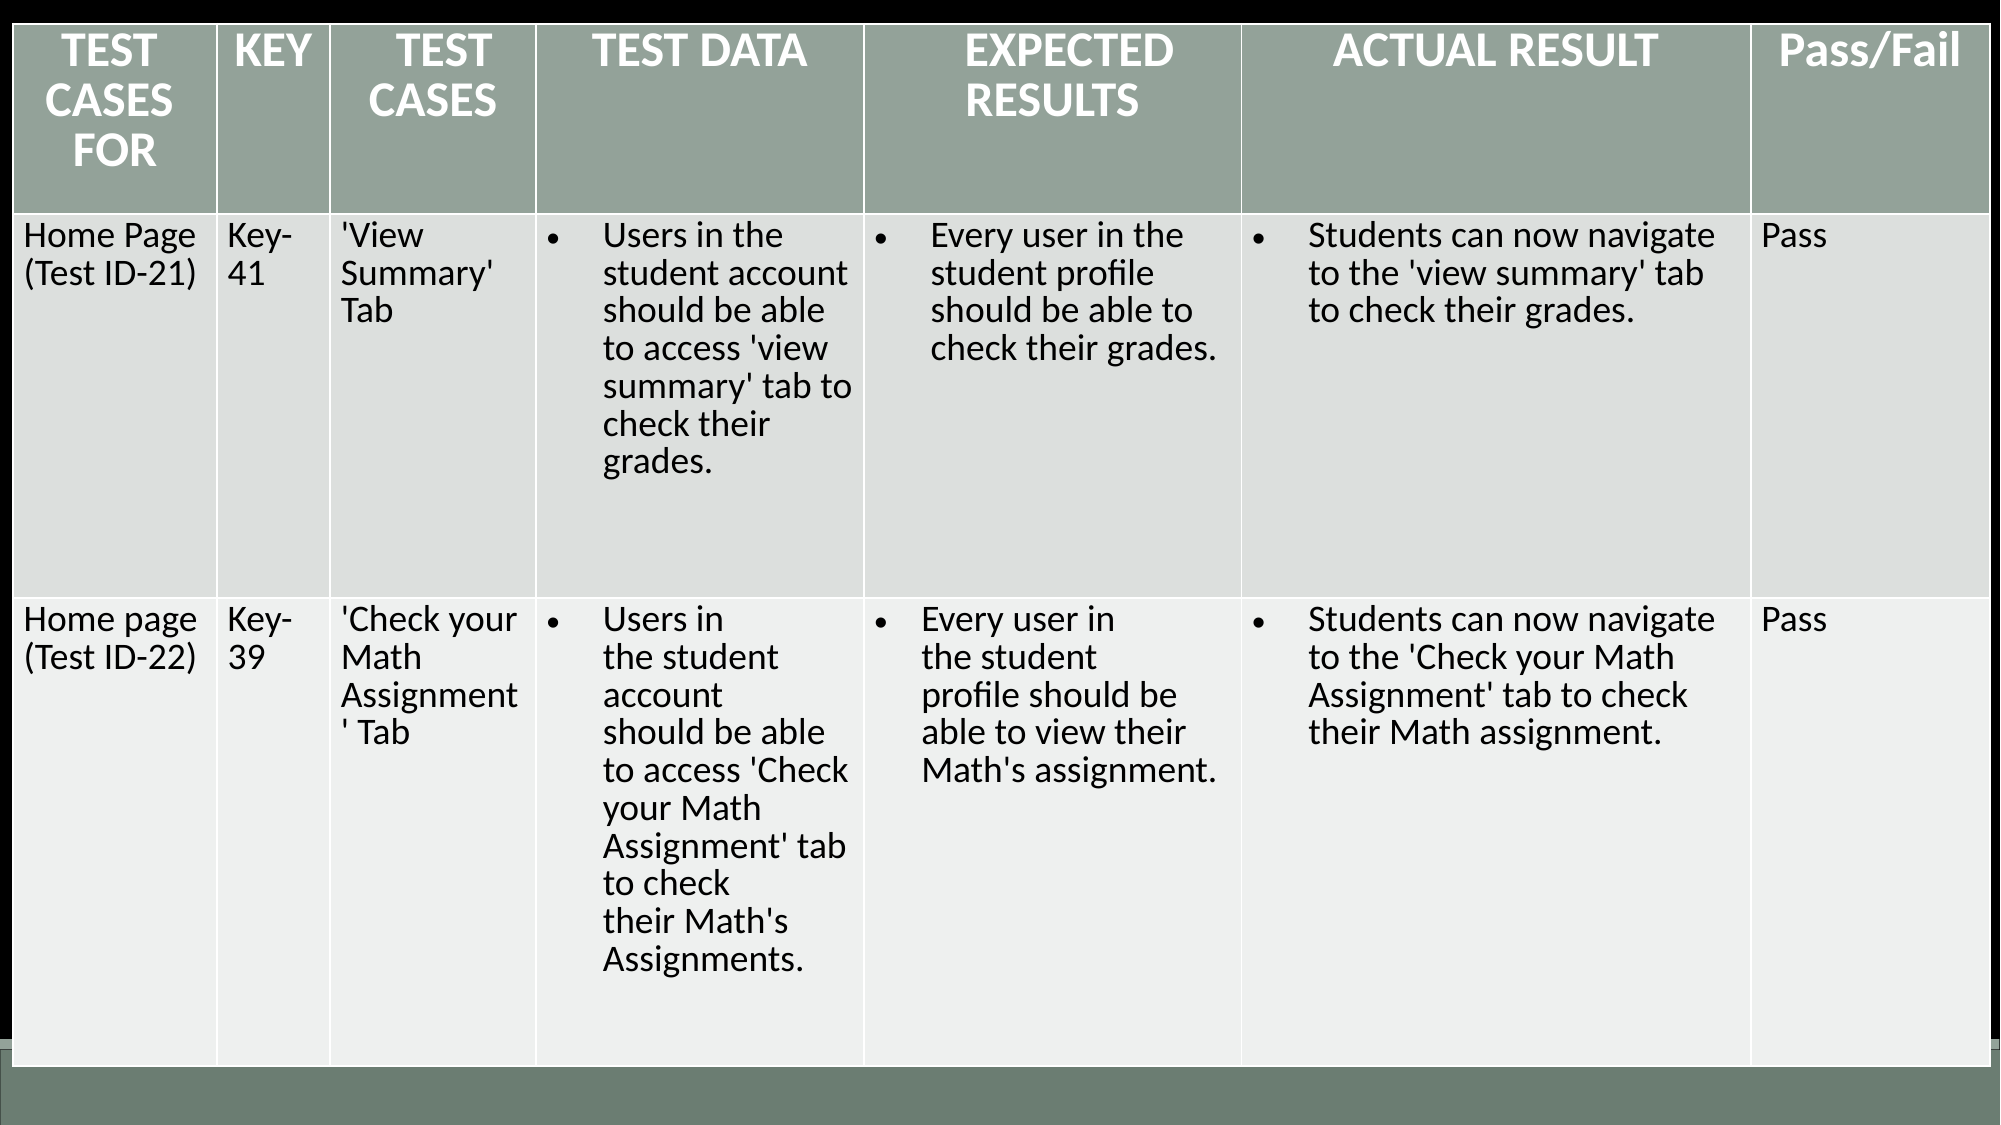

| TEST  CASES ​ FOR​​ | KEY​ | TEST CASES​​ | TEST DATA​ | EXPECTED RESULTS​​ | ACTUAL RESULT​ | Pass/Fail​​ |
| --- | --- | --- | --- | --- | --- | --- |
| Home Page (Test ID-21) | Key-41 | 'View Summary' Tab | Users in the student account should be able to access 'view summary' tab to check their grades. | Every user in the student profile should be able to check their grades. | Students can now navigate to the 'view summary' tab to check their grades. | Pass​​ |
| ​Home page (Test ID-22) | Key-39 | 'Check your Math Assignment' Tab | Users in the student account should be able to access 'Check your Math Assignment' tab to check their Math's Assignments. | Every user in the student profile should be able to view their Math's assignment. | Students can now navigate to the 'Check your Math Assignment' tab to check their Math assignment. | Pass​​ |